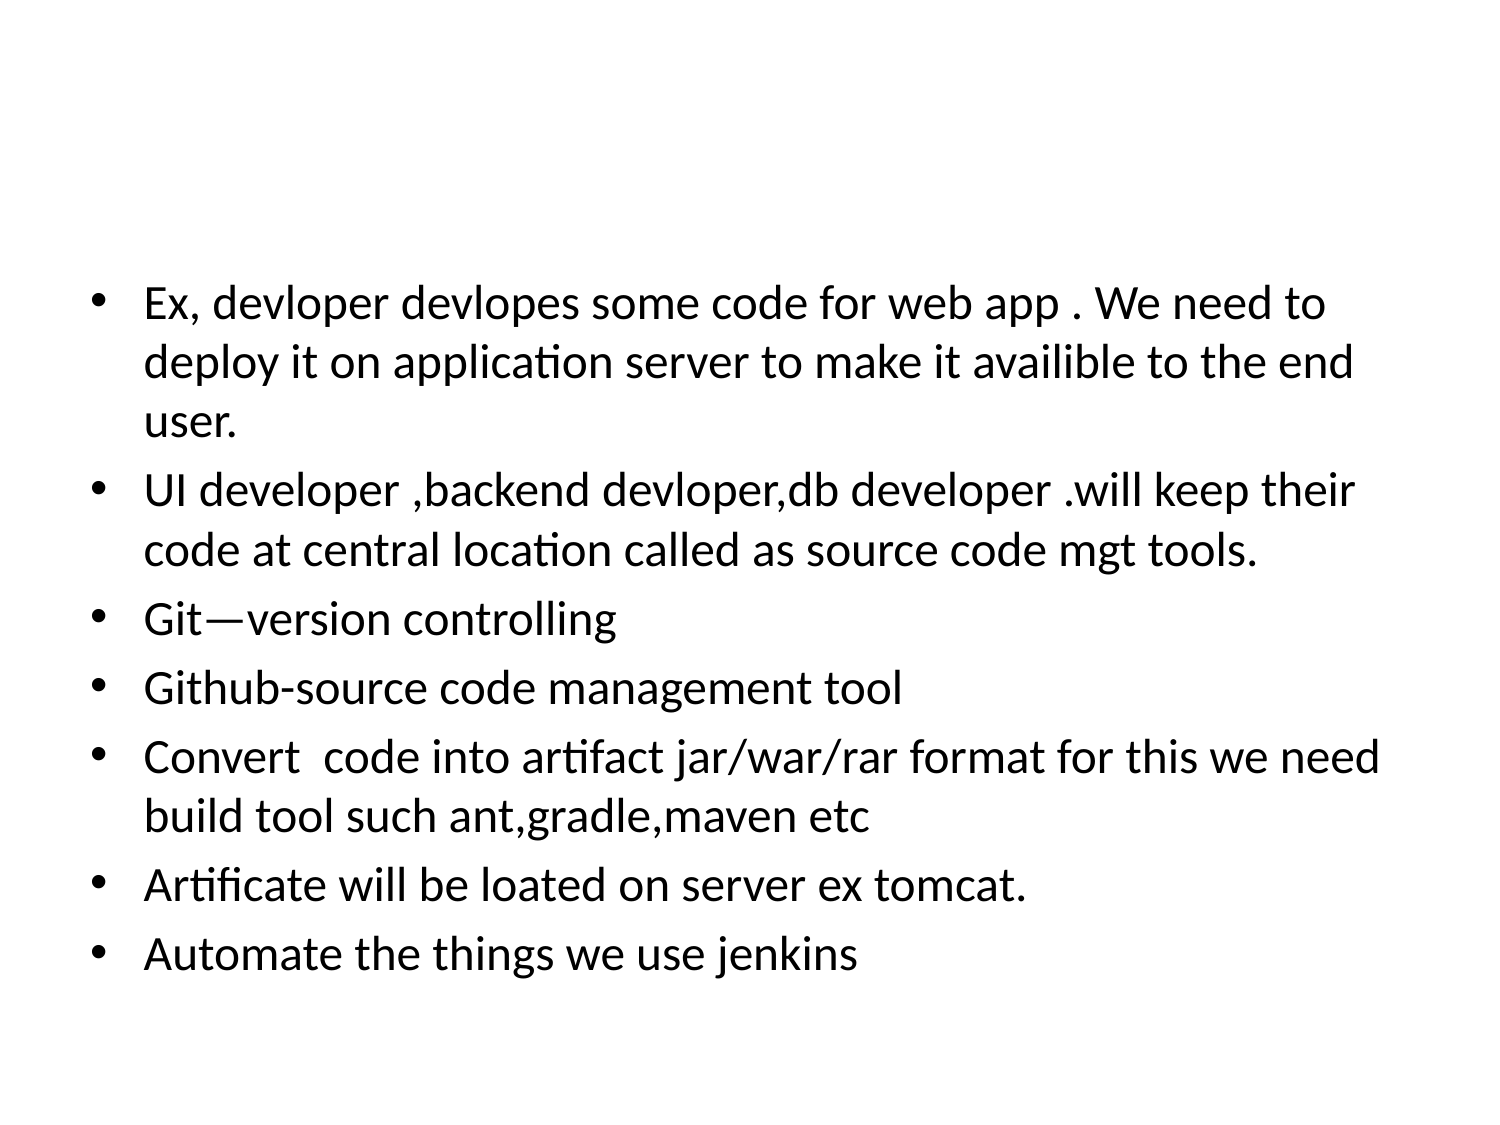

#
Ex, devloper devlopes some code for web app . We need to deploy it on application server to make it availible to the end user.
UI developer ,backend devloper,db developer .will keep their code at central location called as source code mgt tools.
Git—version controlling
Github-source code management tool
Convert  code into artifact jar/war/rar format for this we need build tool such ant,gradle,maven etc
Artificate will be loated on server ex tomcat.
Automate the things we use jenkins